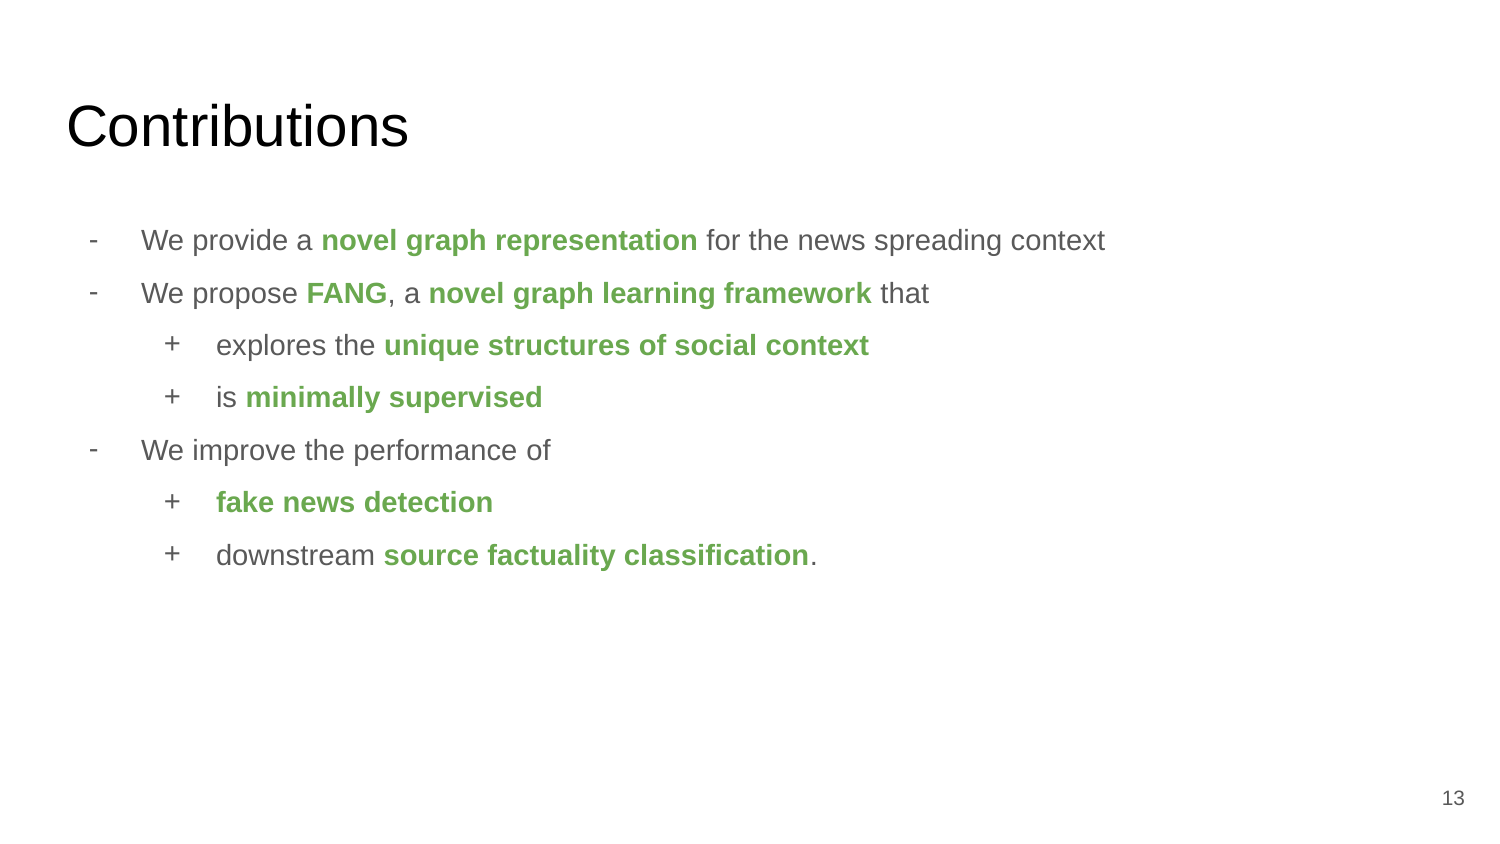

# Contributions
We provide a novel graph representation for the news spreading context
We propose FANG, a novel graph learning framework that
explores the unique structures of social context
is minimally supervised
We improve the performance of
fake news detection
downstream source factuality classification.
13